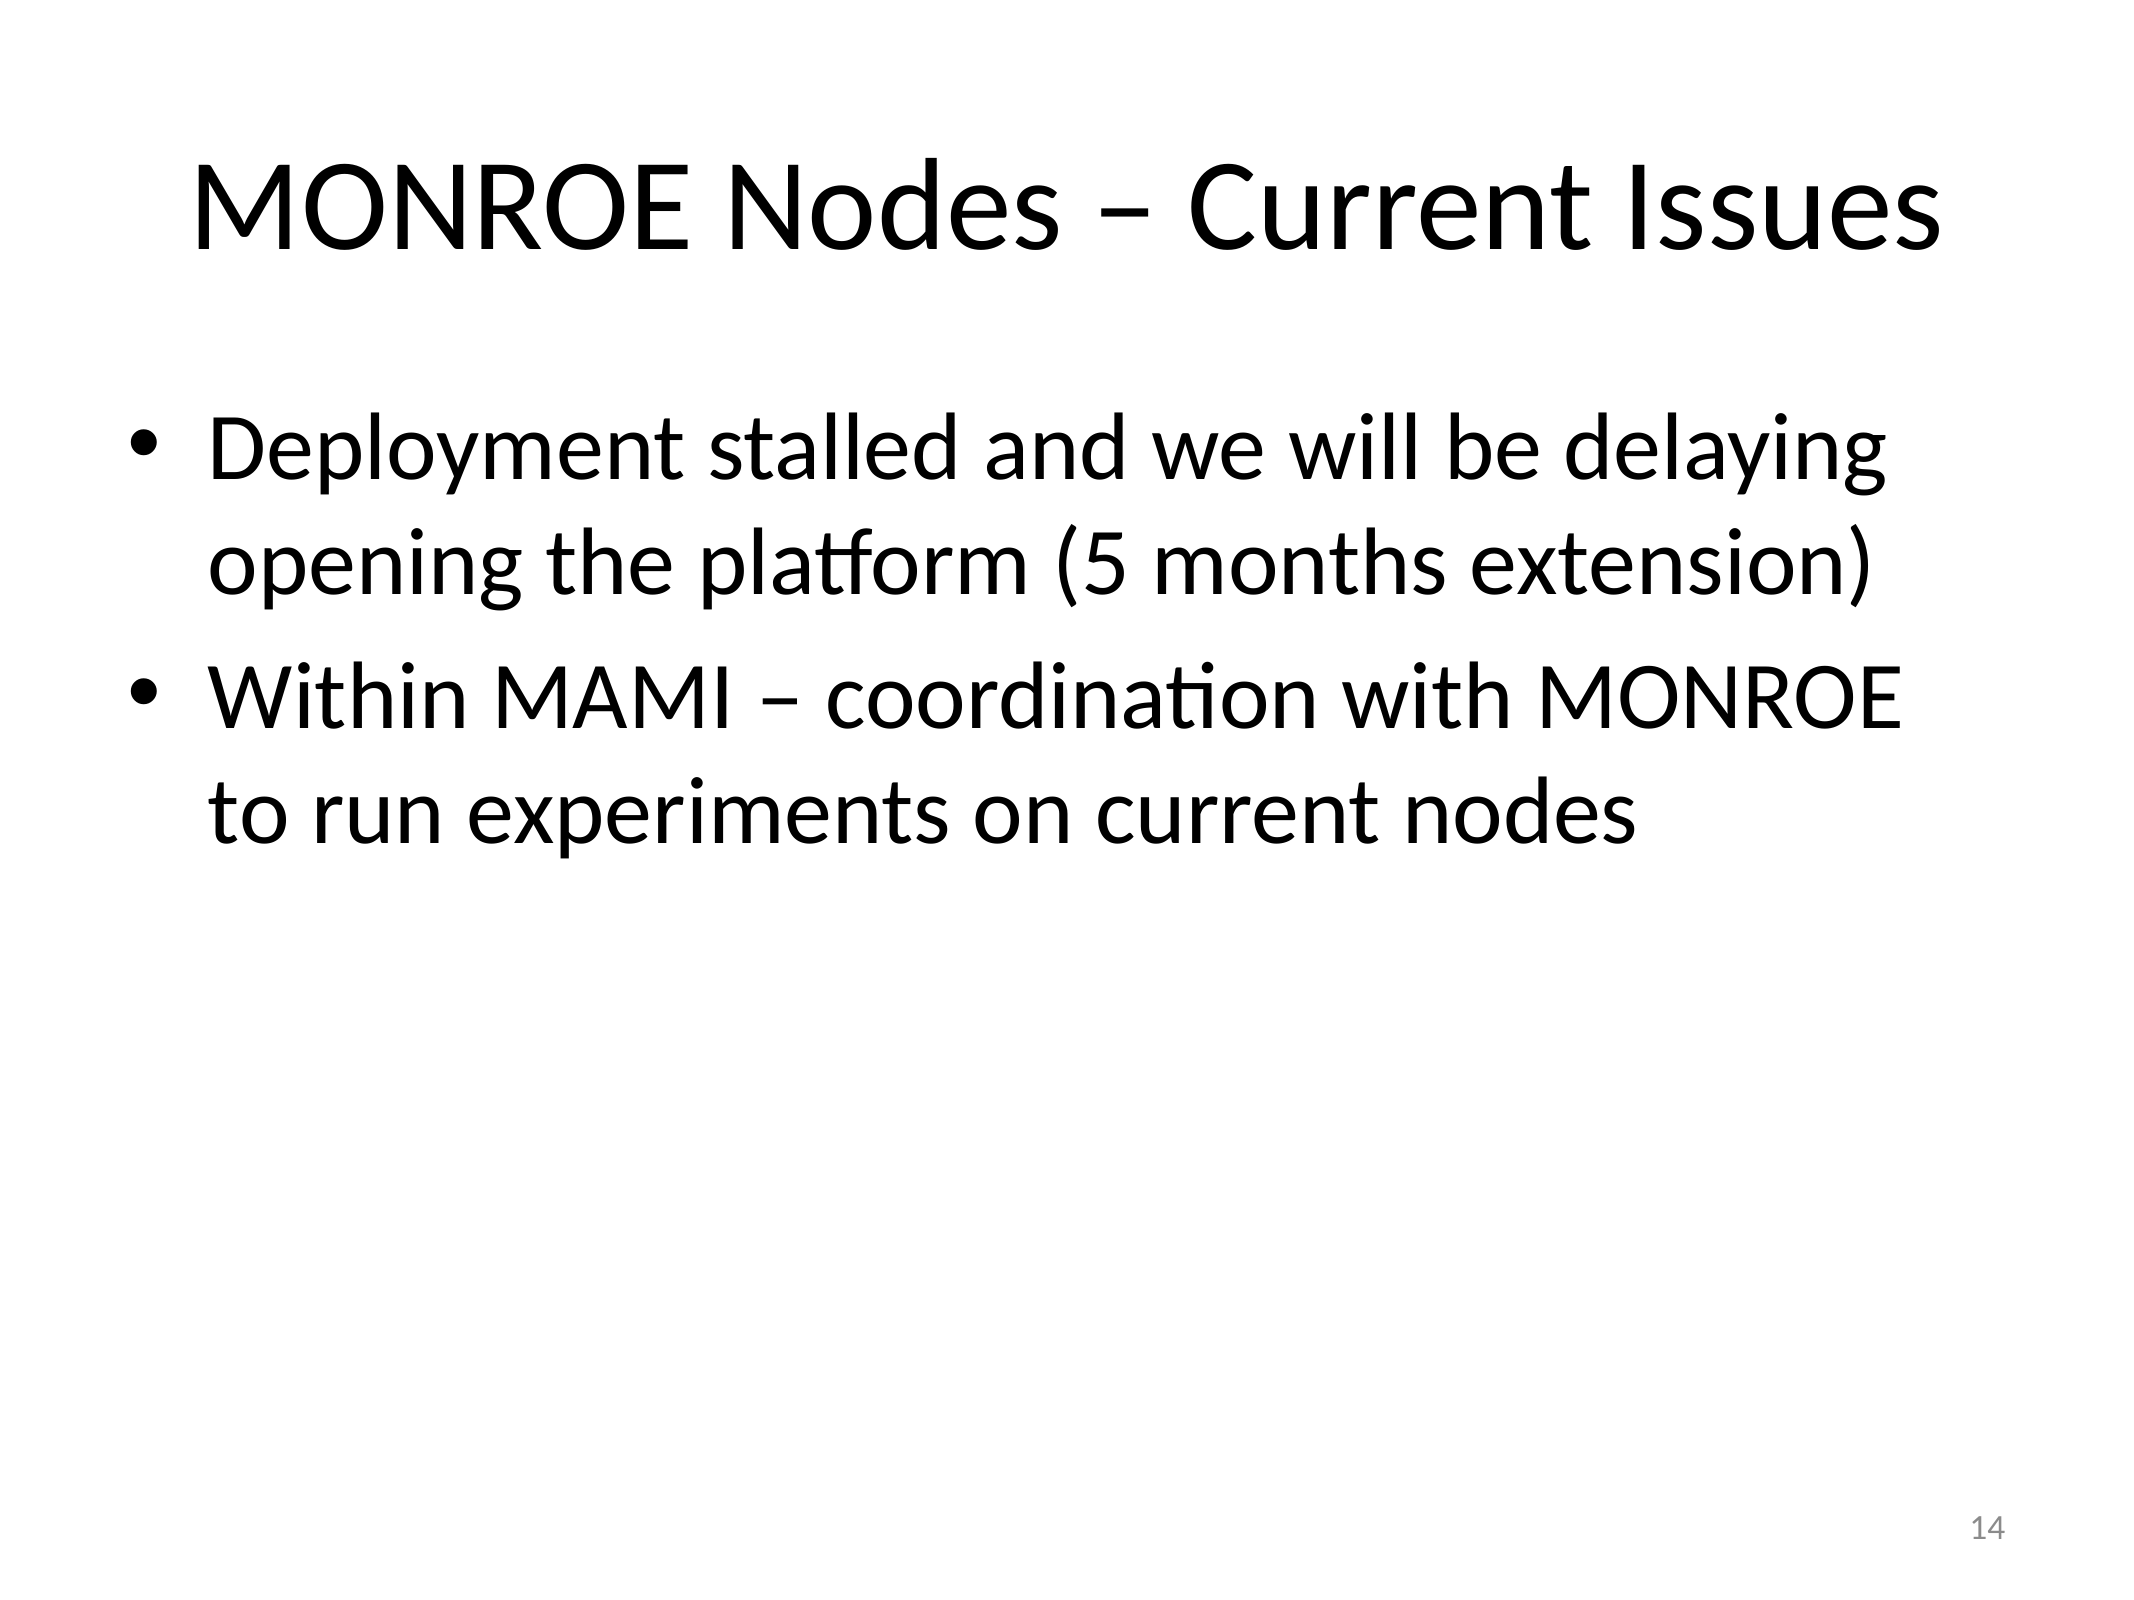

# MONROE Nodes – Current Issues
Deployment stalled and we will be delaying opening the platform (5 months extension)
Within MAMI – coordination with MONROE to run experiments on current nodes
14